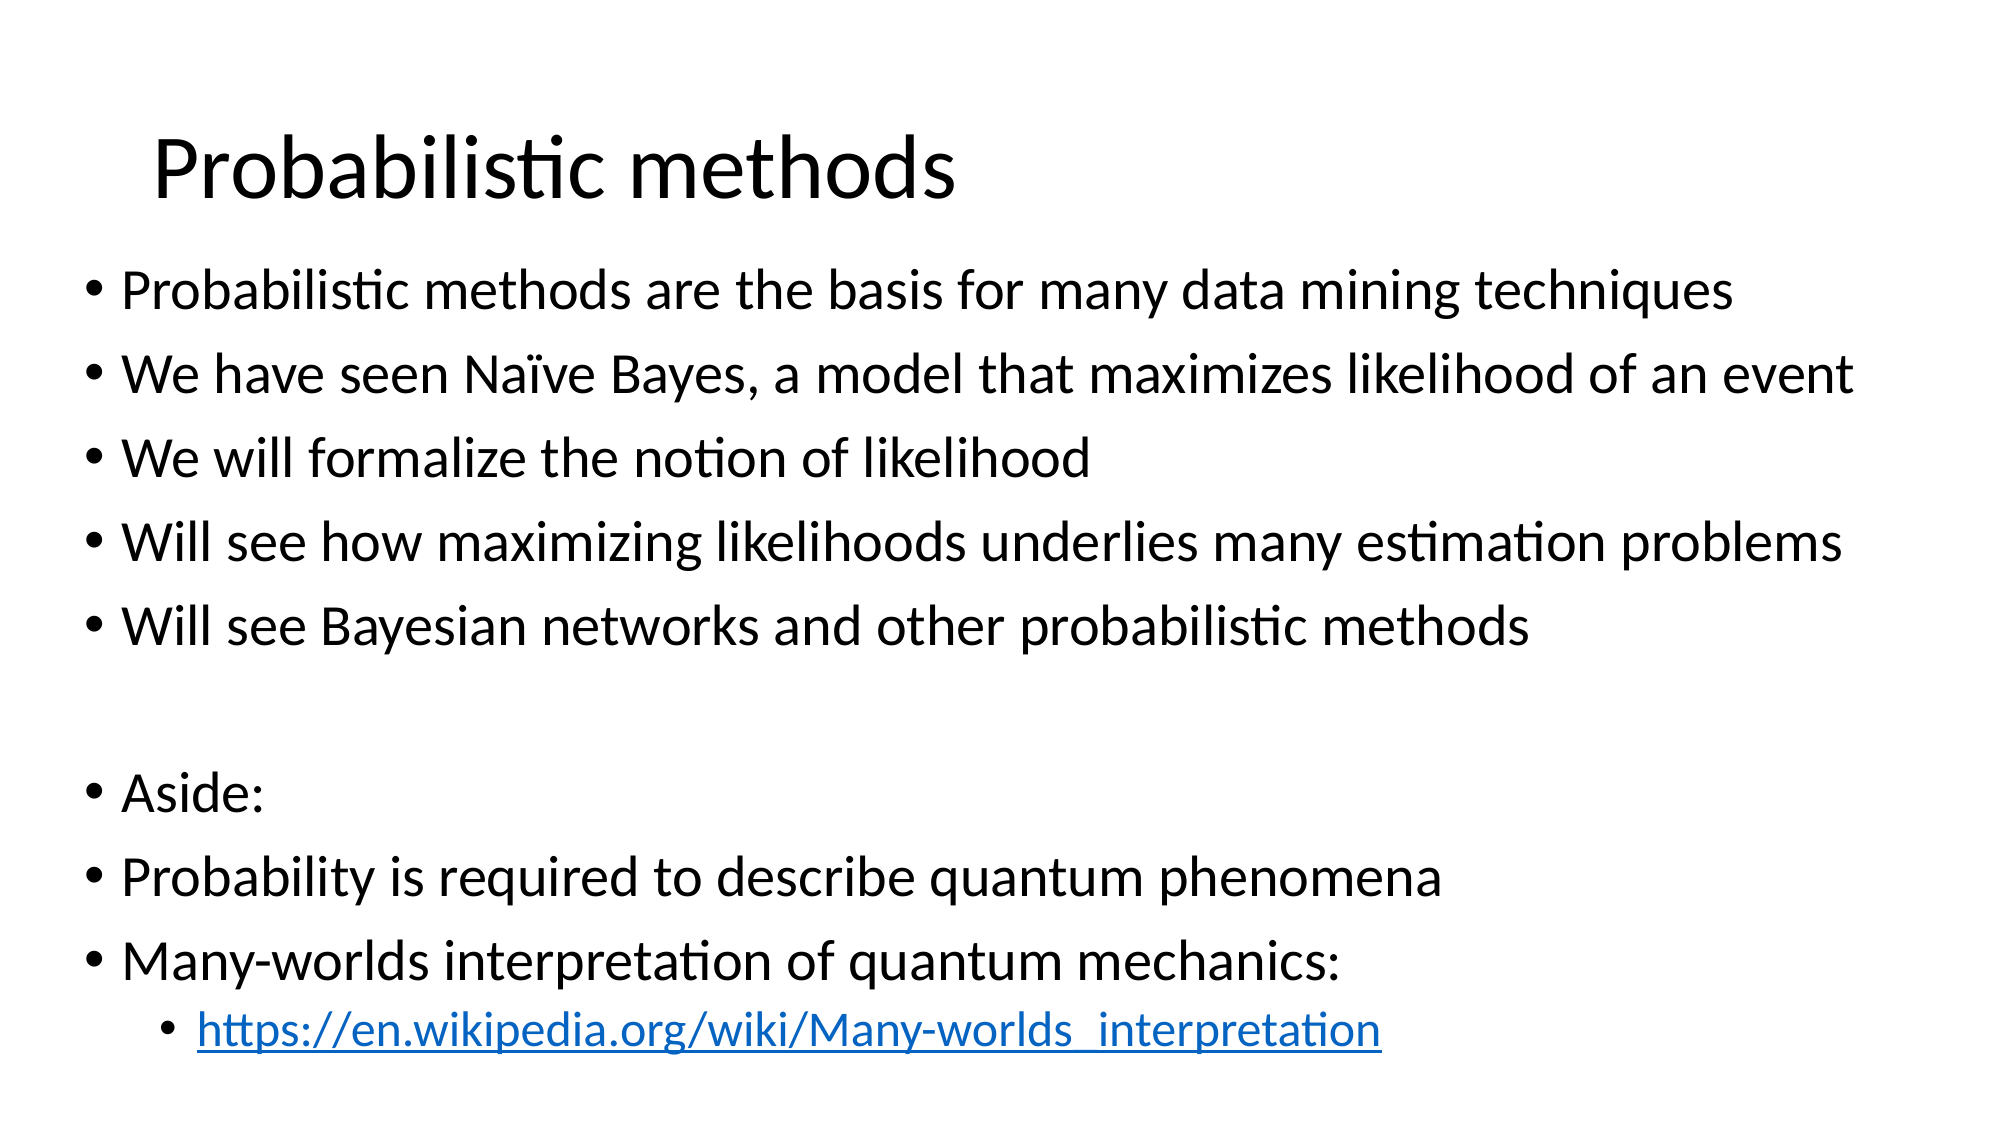

# Probabilistic methods
Probabilistic methods are the basis for many data mining techniques
We have seen Naïve Bayes, a model that maximizes likelihood of an event
We will formalize the notion of likelihood
Will see how maximizing likelihoods underlies many estimation problems
Will see Bayesian networks and other probabilistic methods

Aside:
Probability is required to describe quantum phenomena
Many-worlds interpretation of quantum mechanics:
https://en.wikipedia.org/wiki/Many-worlds_interpretation